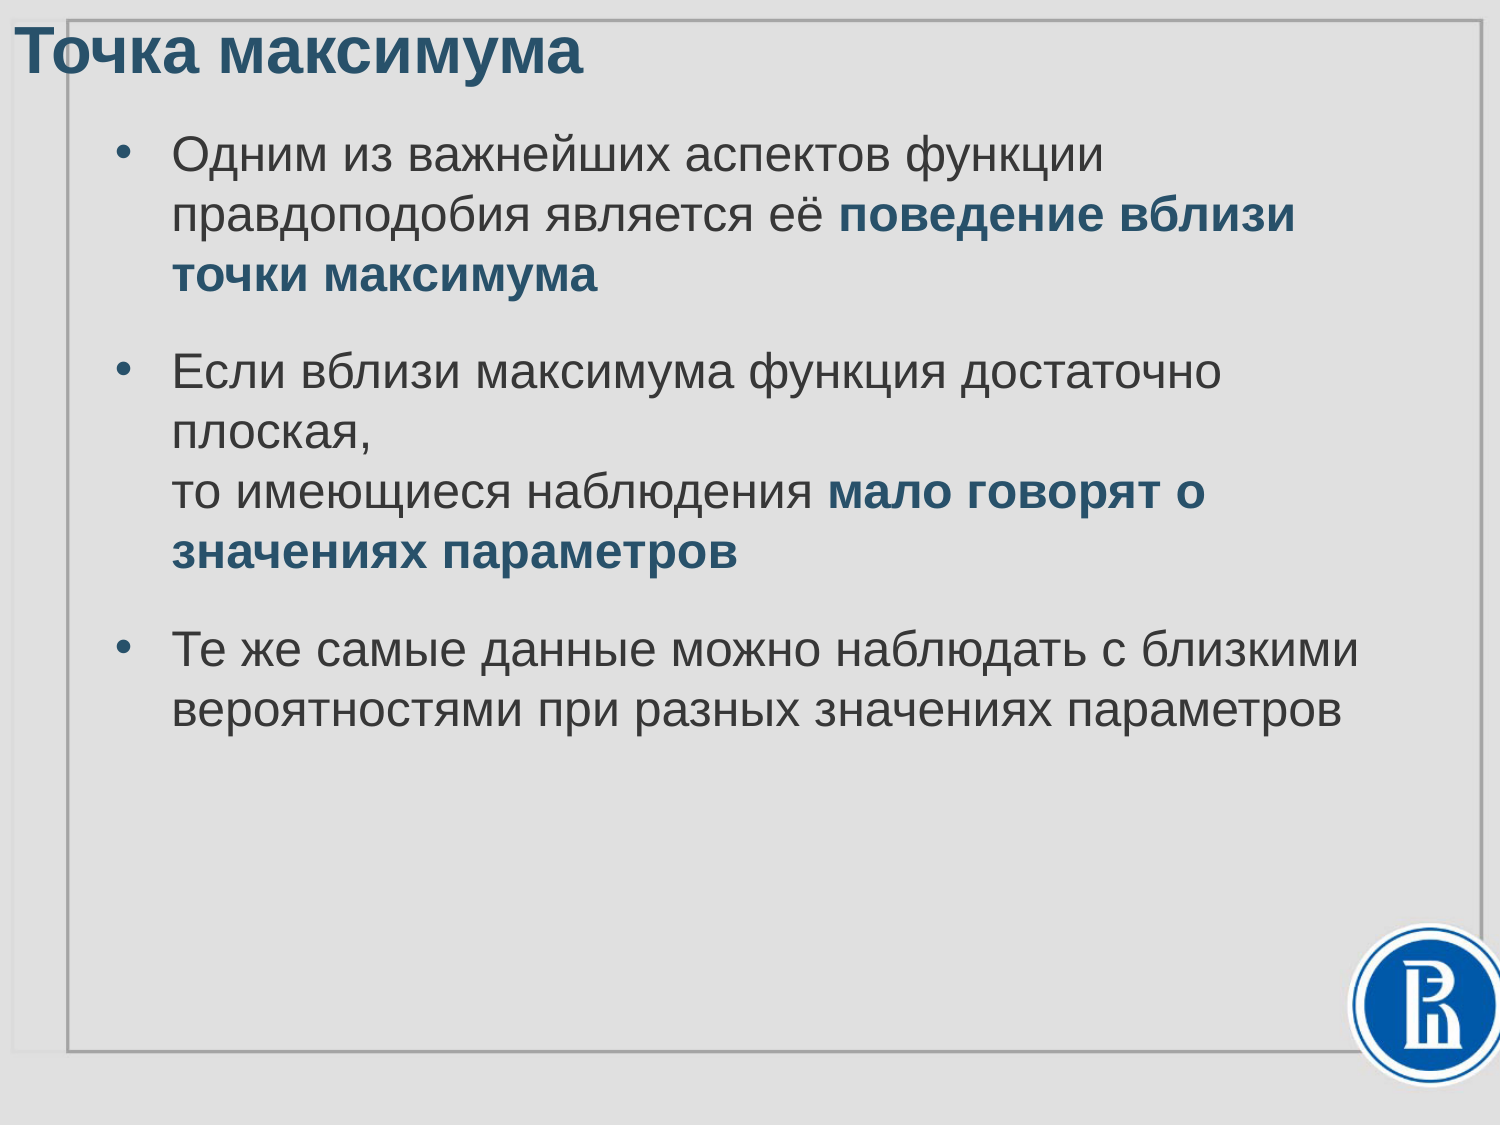

Точка максимума
Одним из важнейших аспектов функции правдоподобия является её поведение вблизи точки максимума
Если вблизи максимума функция достаточно плоская,
то имеющиеся наблюдения мало говорят о значениях параметров
Те же самые данные можно наблюдать с близкими вероятностями при разных значениях параметров